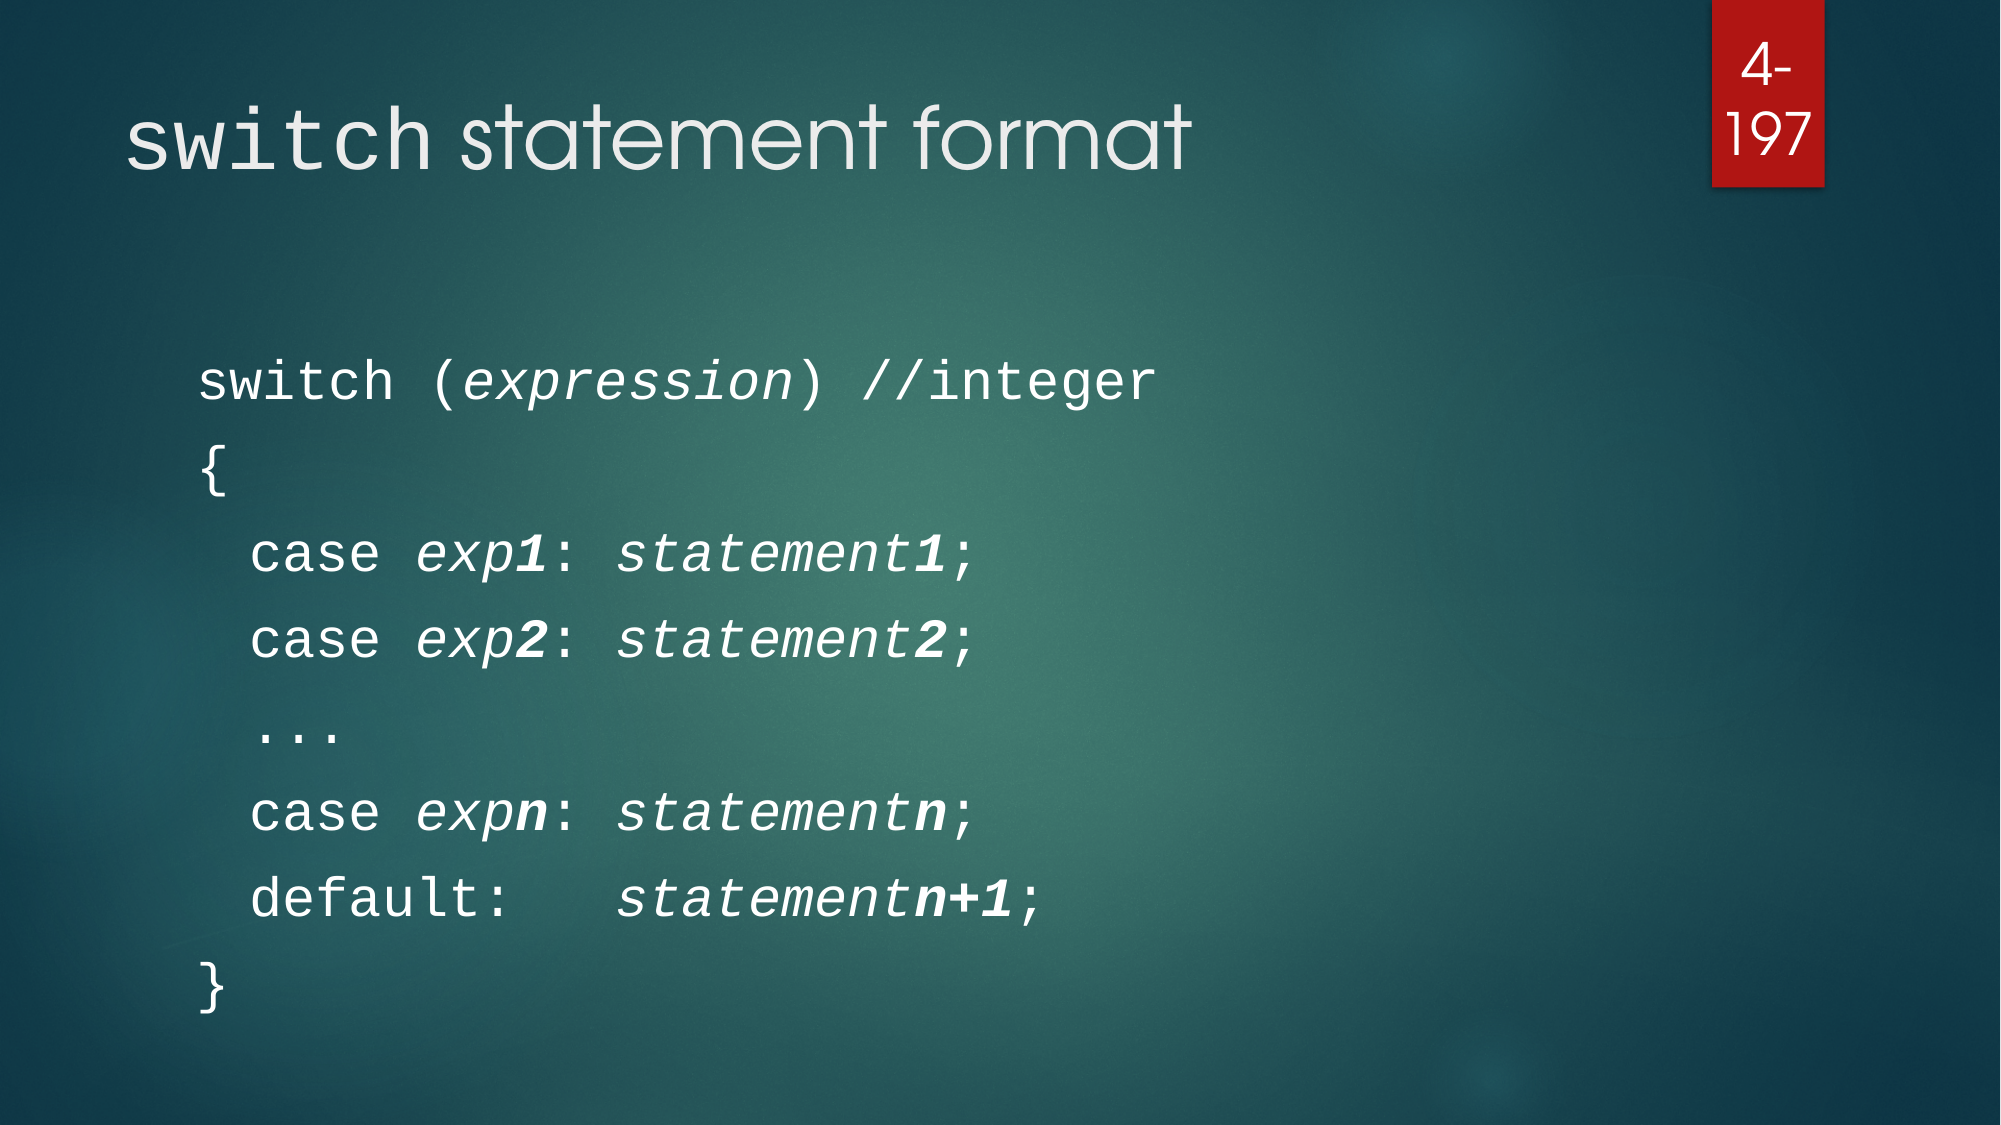

# switch statement format
4-197
switch (expression) //integer
{
	case exp1: statement1;
	case exp2: statement2;
	...
	case expn: statementn;
	default:   statementn+1;
}